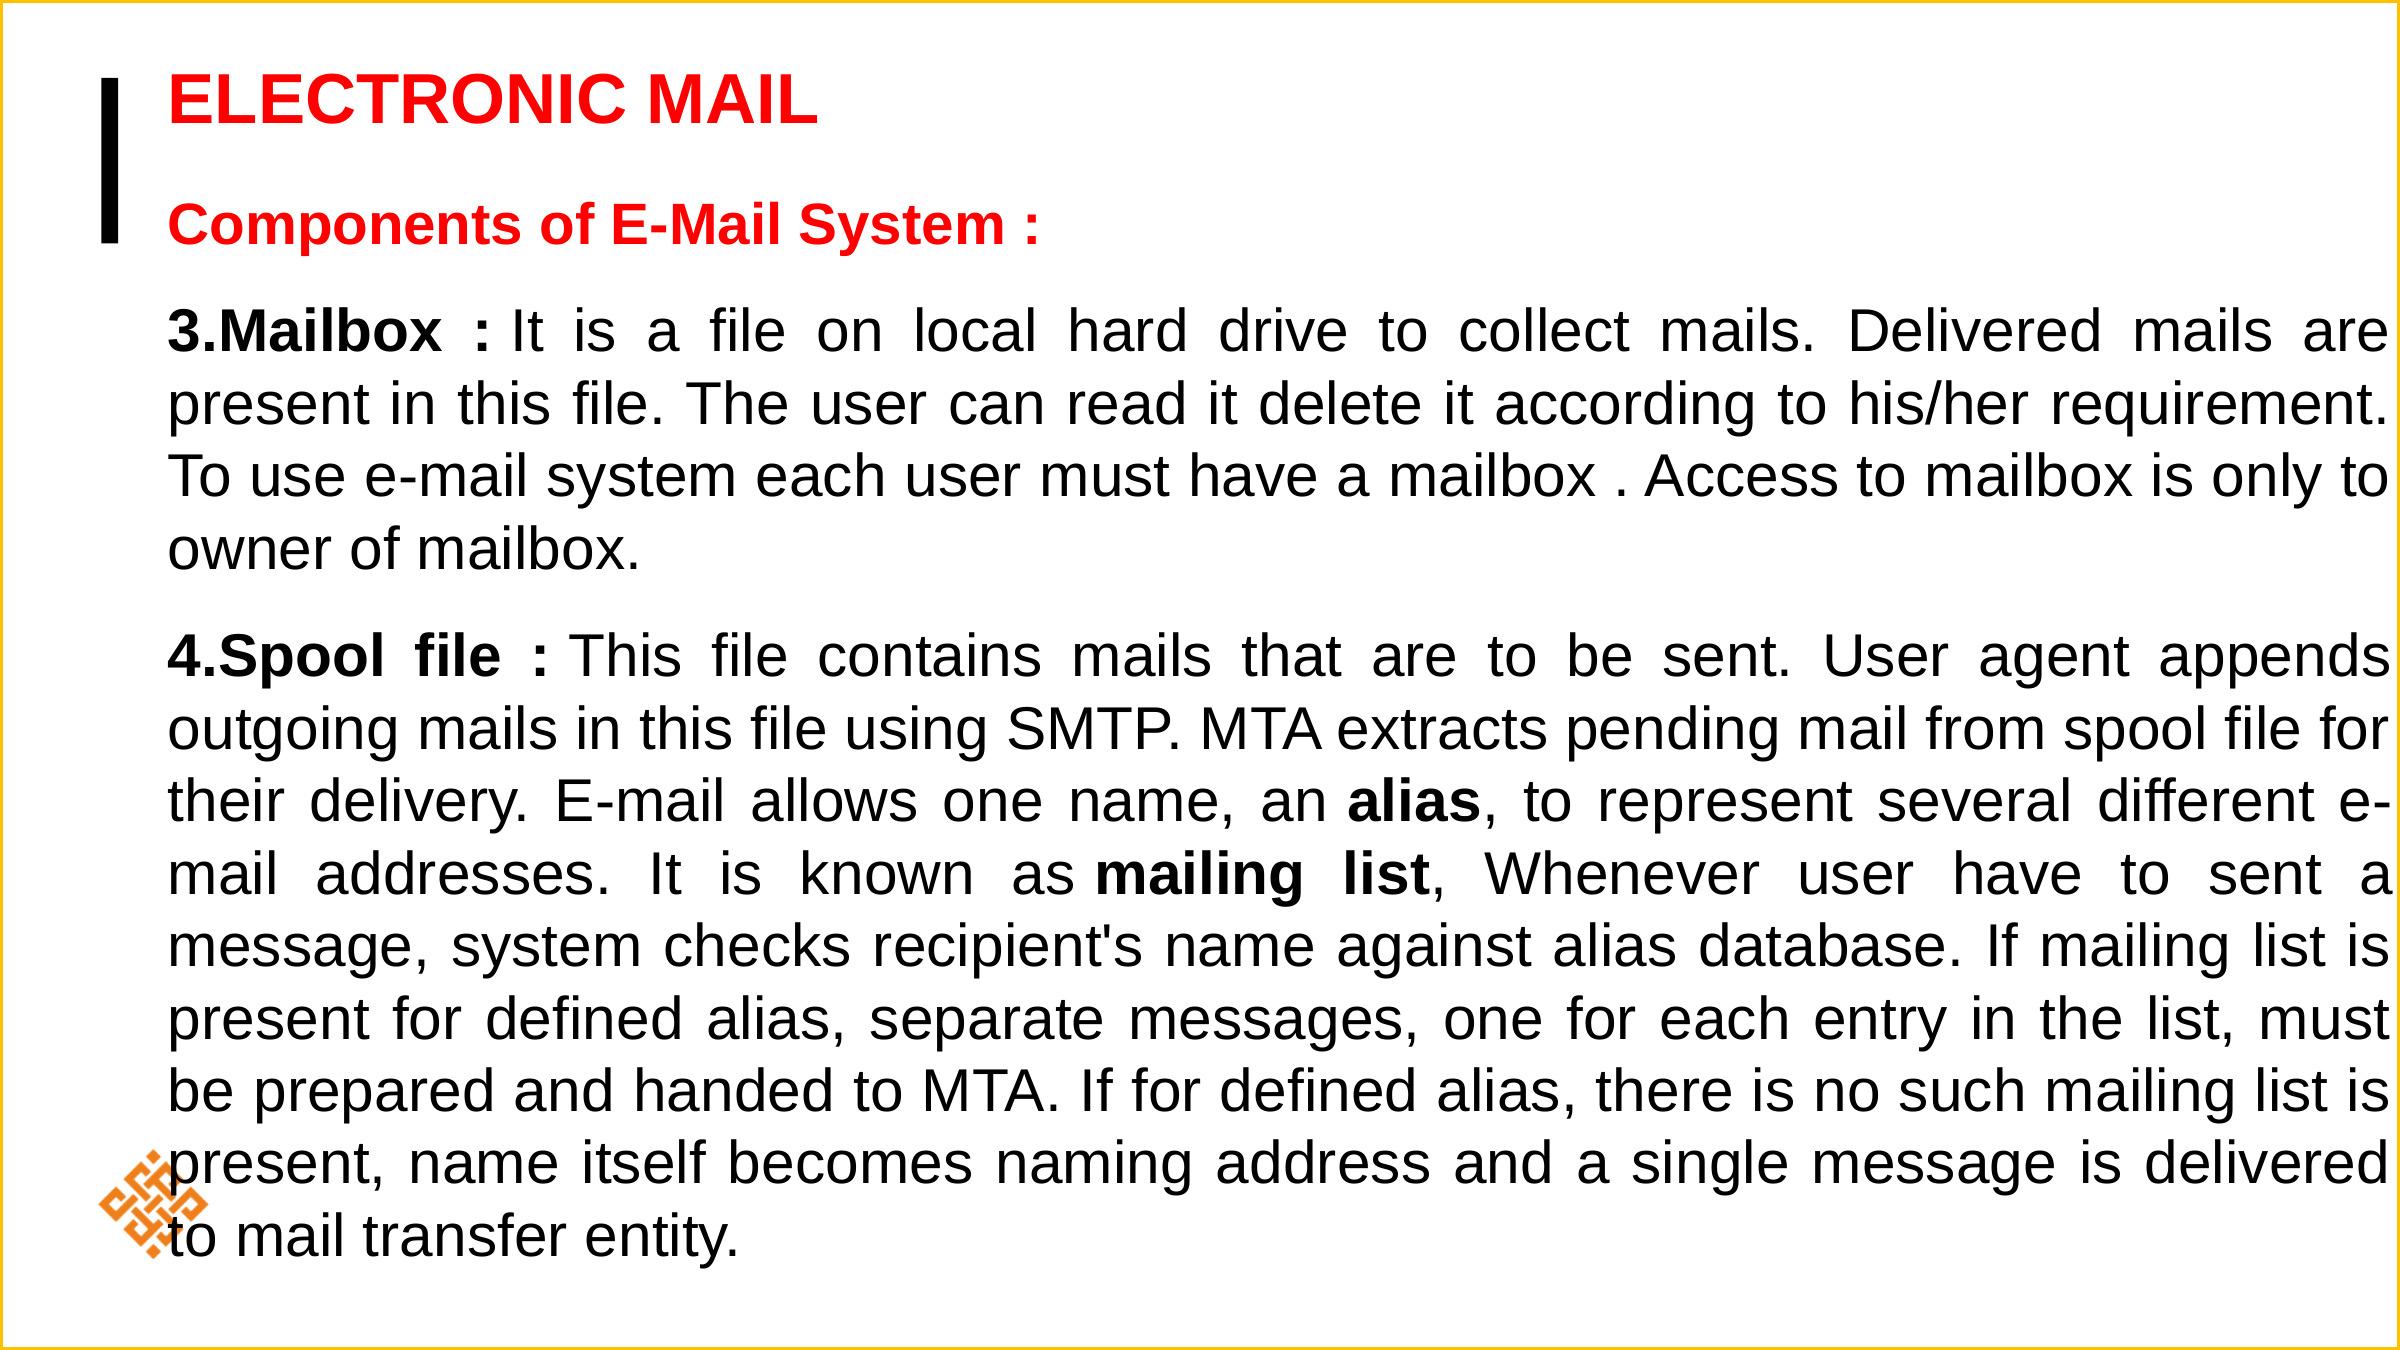

# Electronic Mail
Components of E-Mail System :
3.Mailbox : It is a file on local hard drive to collect mails. Delivered mails are present in this file. The user can read it delete it according to his/her requirement. To use e-mail system each user must have a mailbox . Access to mailbox is only to owner of mailbox.
4.Spool file : This file contains mails that are to be sent. User agent appends outgoing mails in this file using SMTP. MTA extracts pending mail from spool file for their delivery. E-mail allows one name, an alias, to represent several different e-mail addresses. It is known as mailing list, Whenever user have to sent a message, system checks recipient's name against alias database. If mailing list is present for defined alias, separate messages, one for each entry in the list, must be prepared and handed to MTA. If for defined alias, there is no such mailing list is present, name itself becomes naming address and a single message is delivered to mail transfer entity.